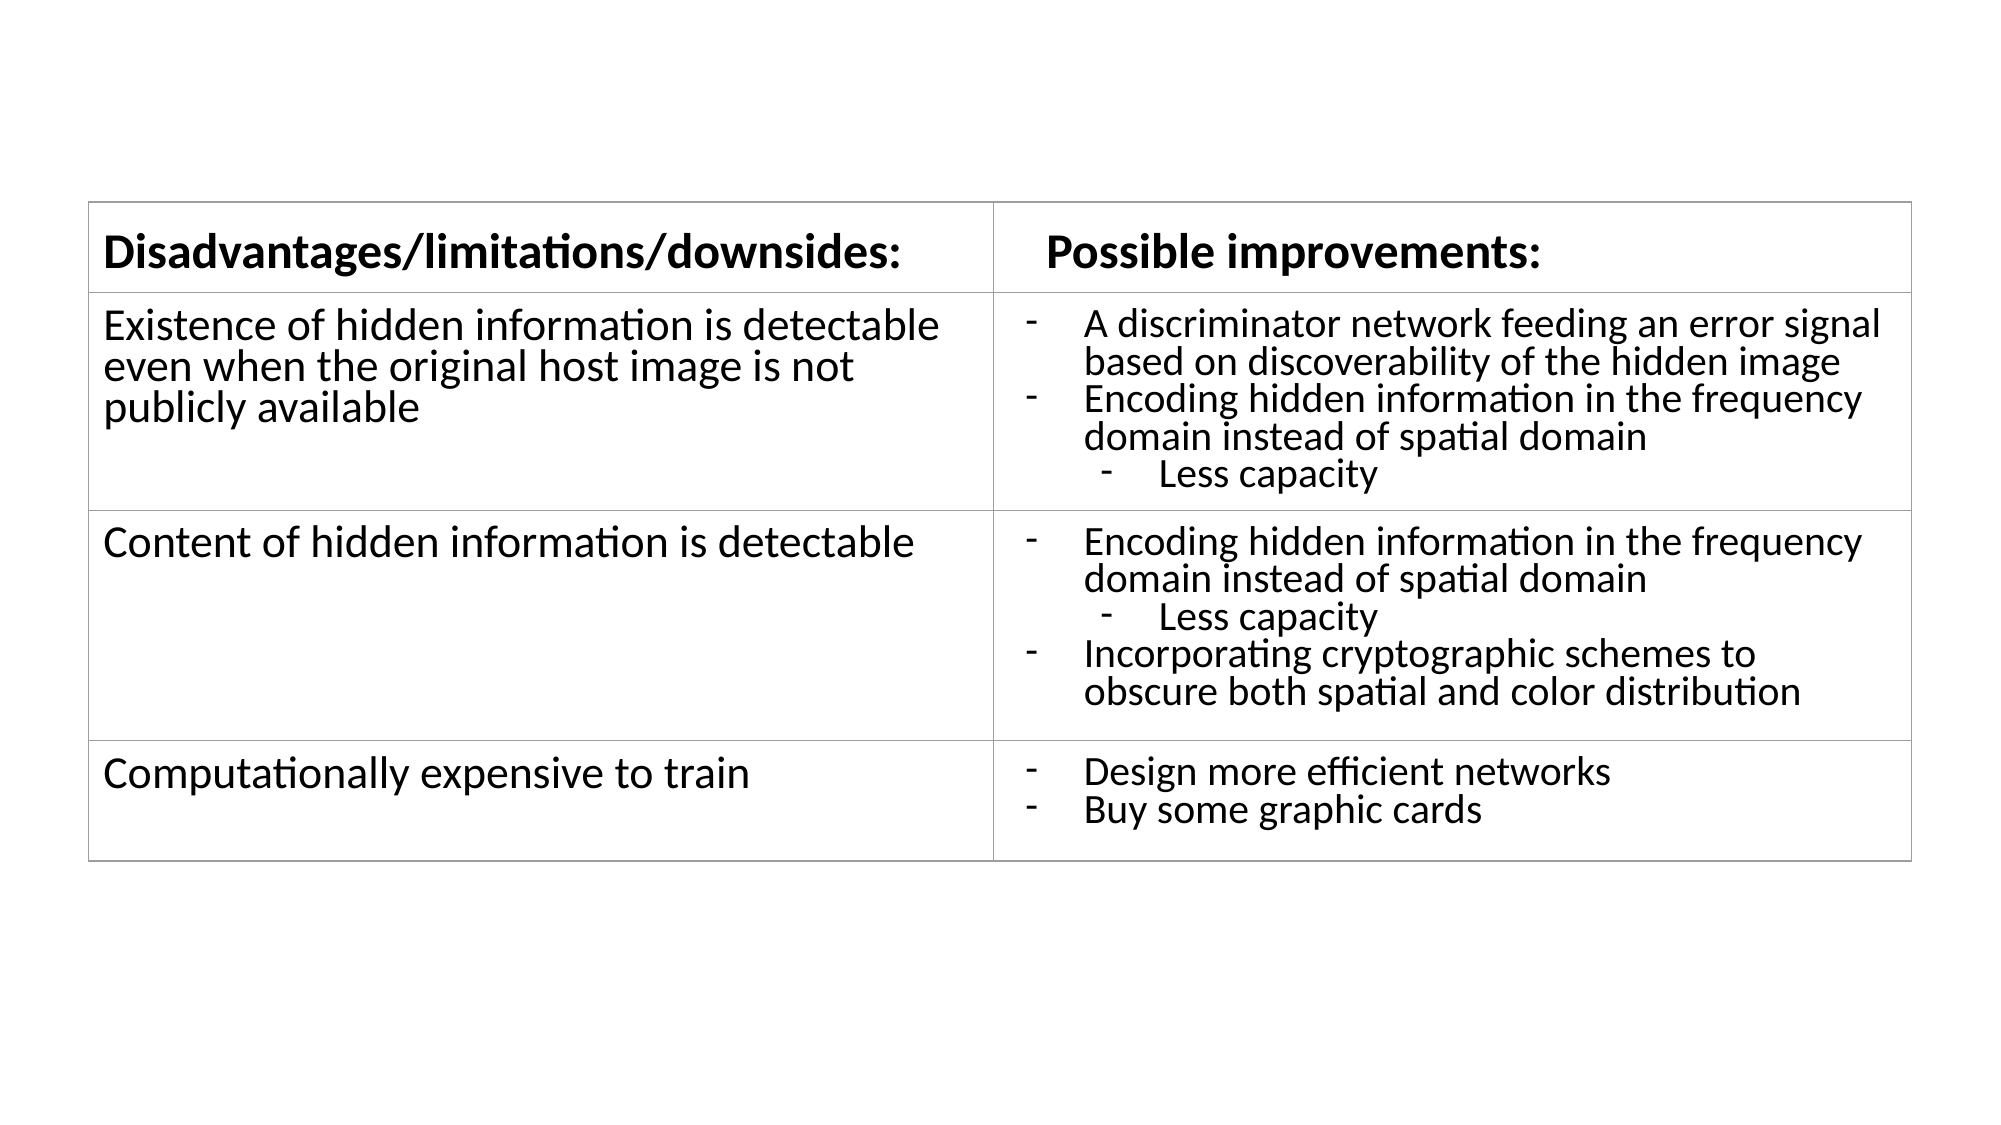

| Disadvantages/limitations/downsides: | Possible improvements: |
| --- | --- |
| Existence of hidden information is detectable even when the original host image is not publicly available | A discriminator network feeding an error signal based on discoverability of the hidden image Encoding hidden information in the frequency domain instead of spatial domain Less capacity |
| Content of hidden information is detectable | Encoding hidden information in the frequency domain instead of spatial domain Less capacity Incorporating cryptographic schemes to obscure both spatial and color distribution |
| Computationally expensive to train | Design more efficient networks Buy some graphic cards |